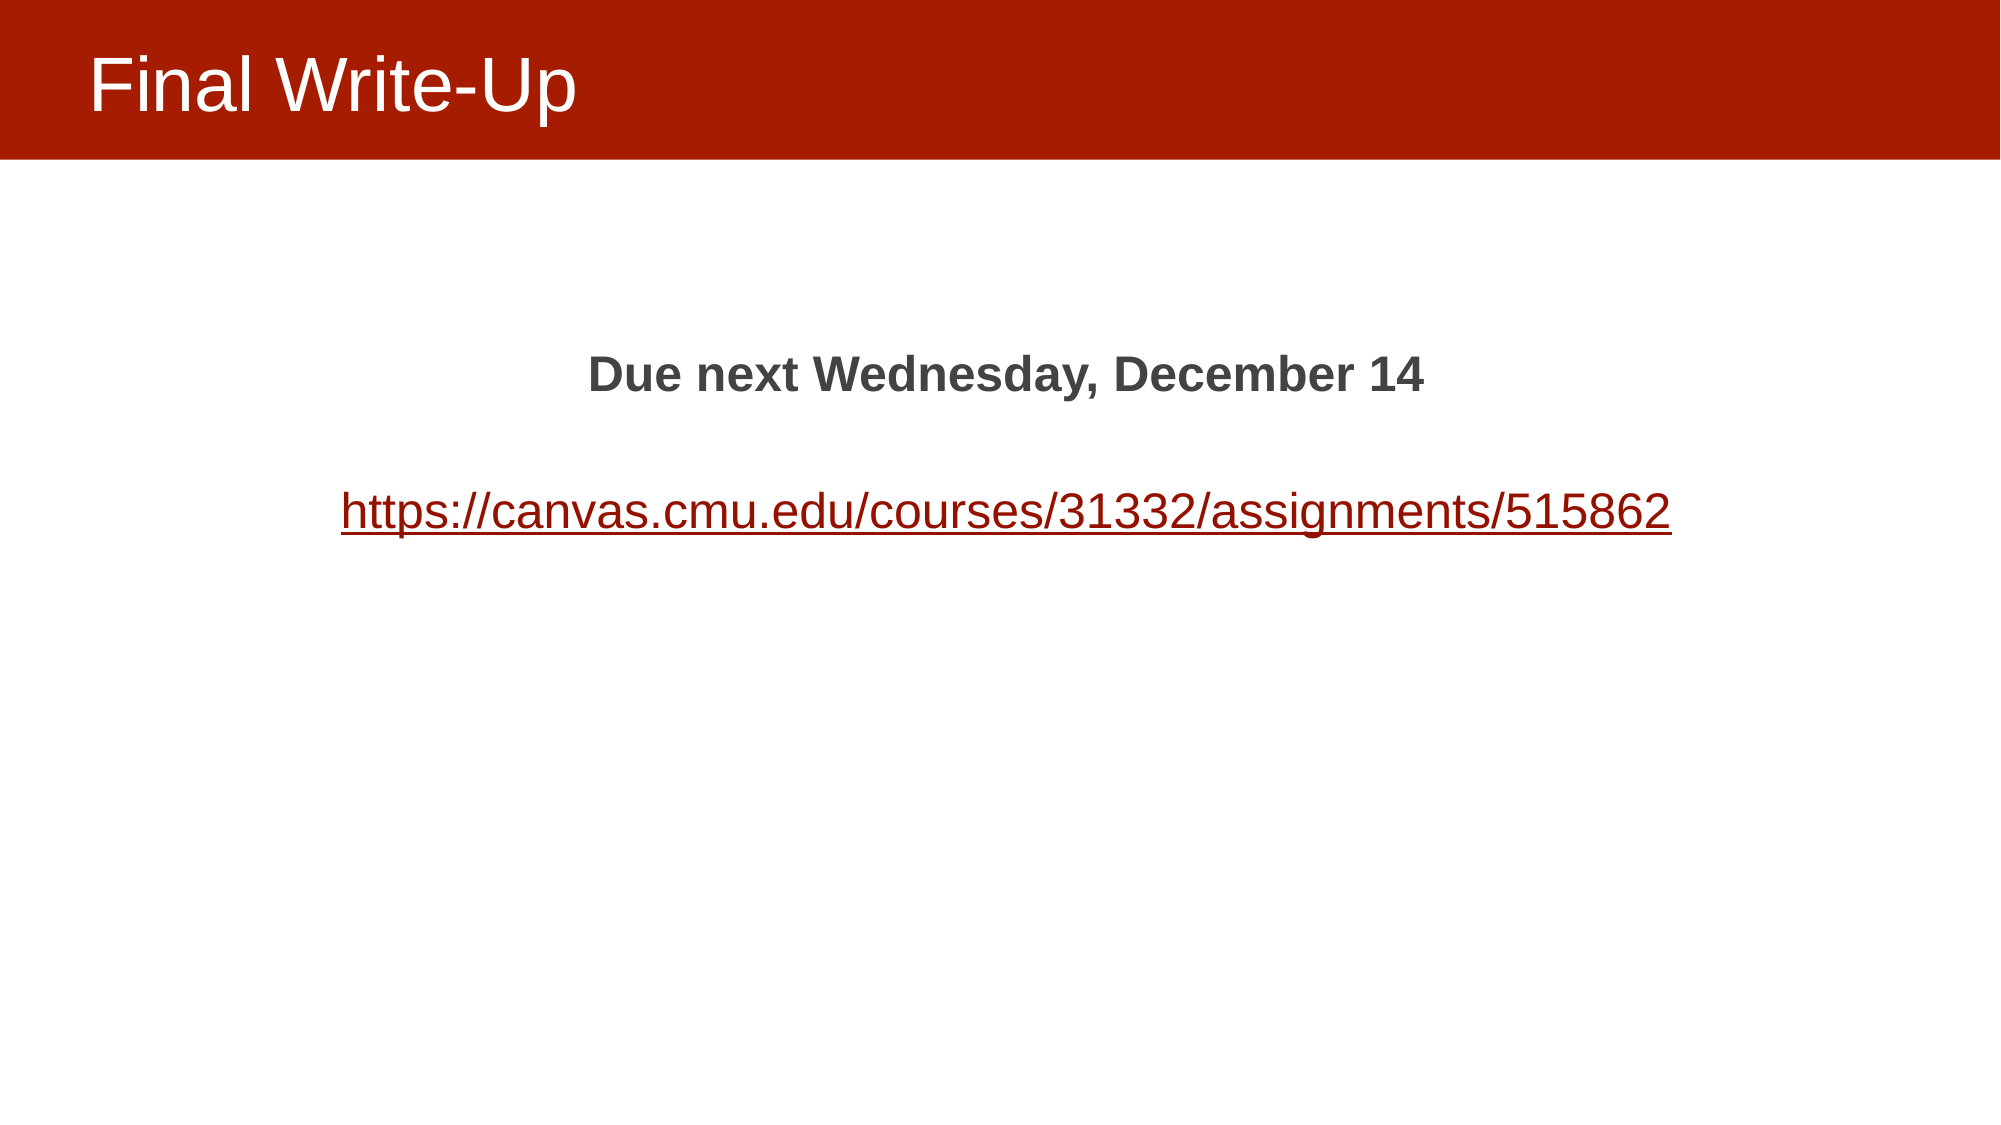

# Final Write-Up

Due next Wednesday, December 14

https://canvas.cmu.edu/courses/31332/assignments/515862